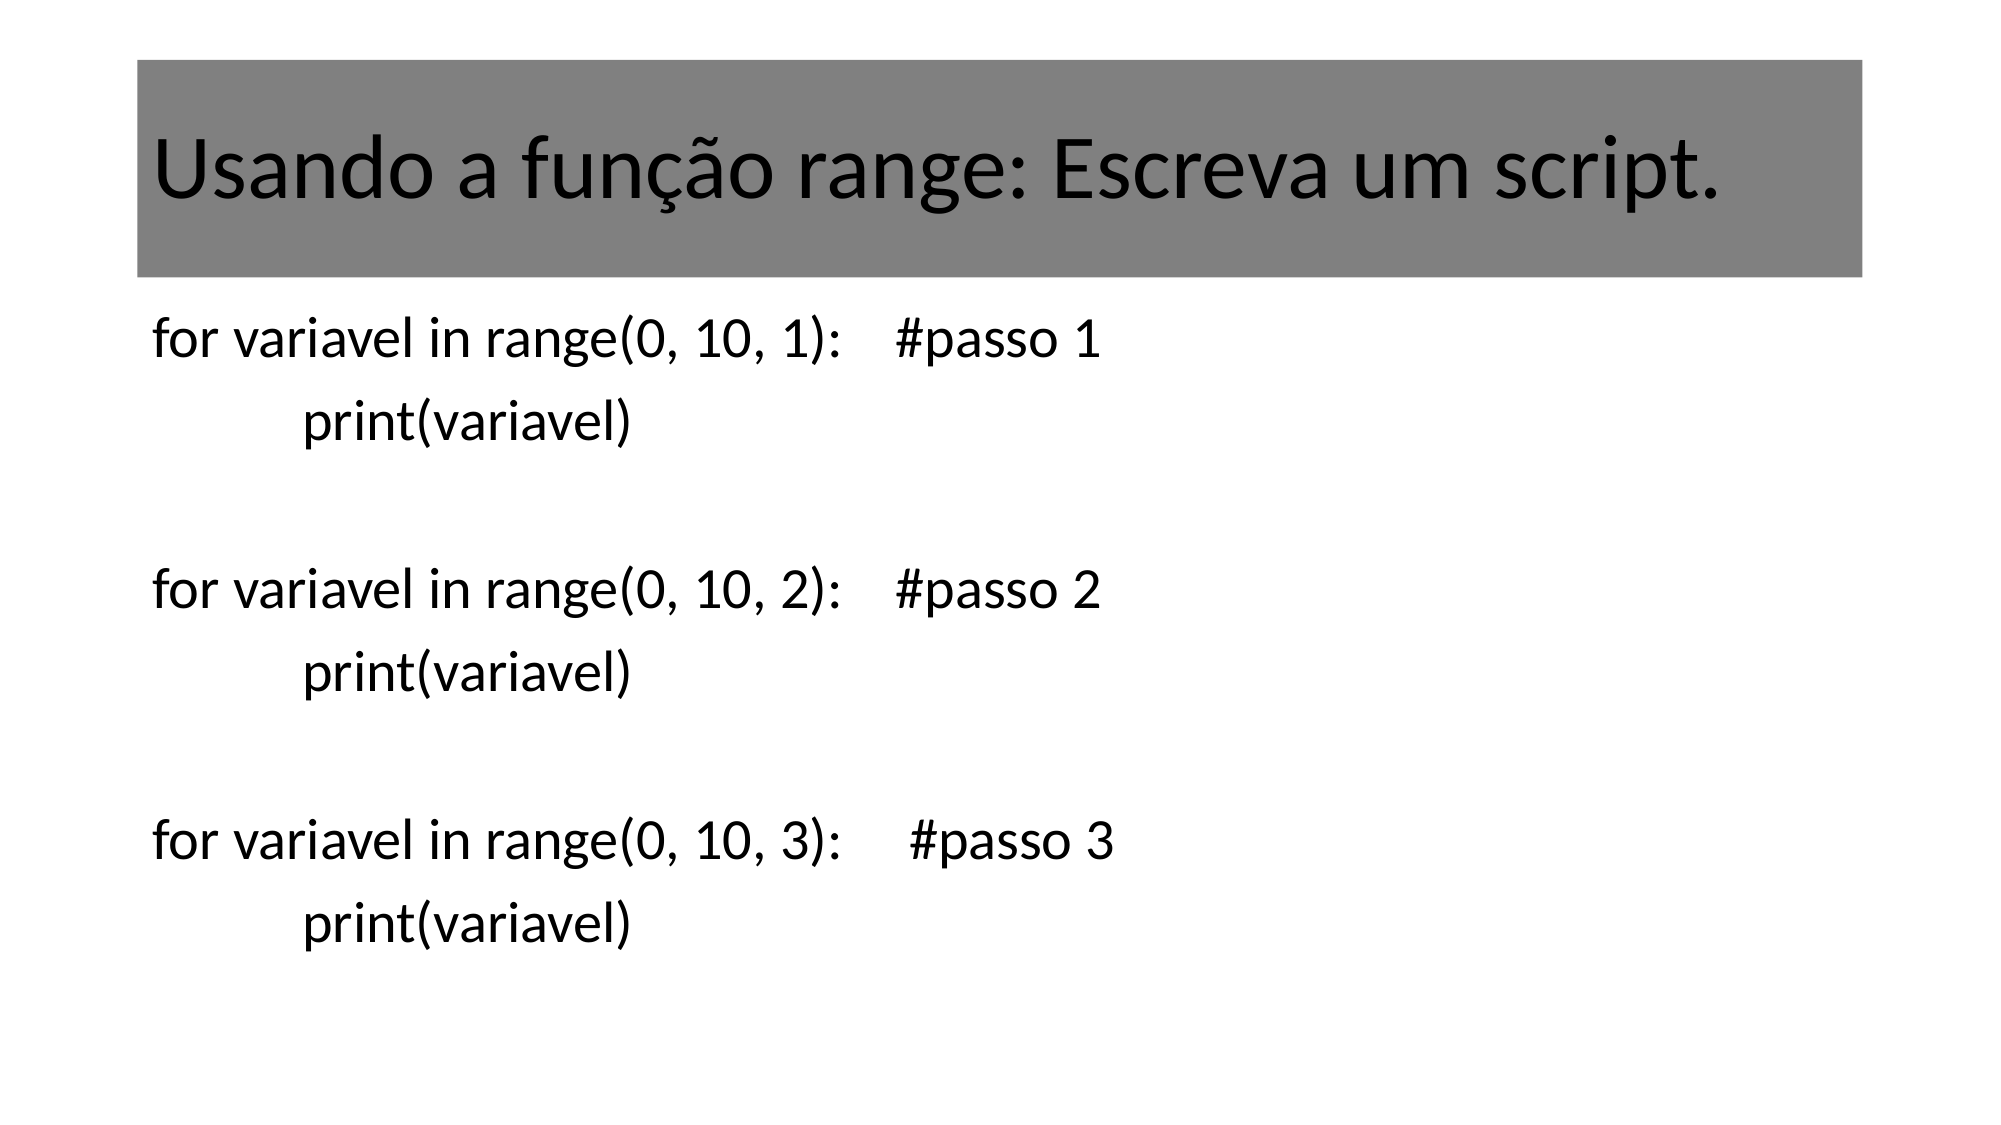

# Usando a função range: Escreva um script.
for variavel in range(0, 10, 1):    #passo 1
	print(variavel)

for variavel in range(0, 10, 2):    #passo 2
	print(variavel)

for variavel in range(0, 10, 3):     #passo 3
	print(variavel)